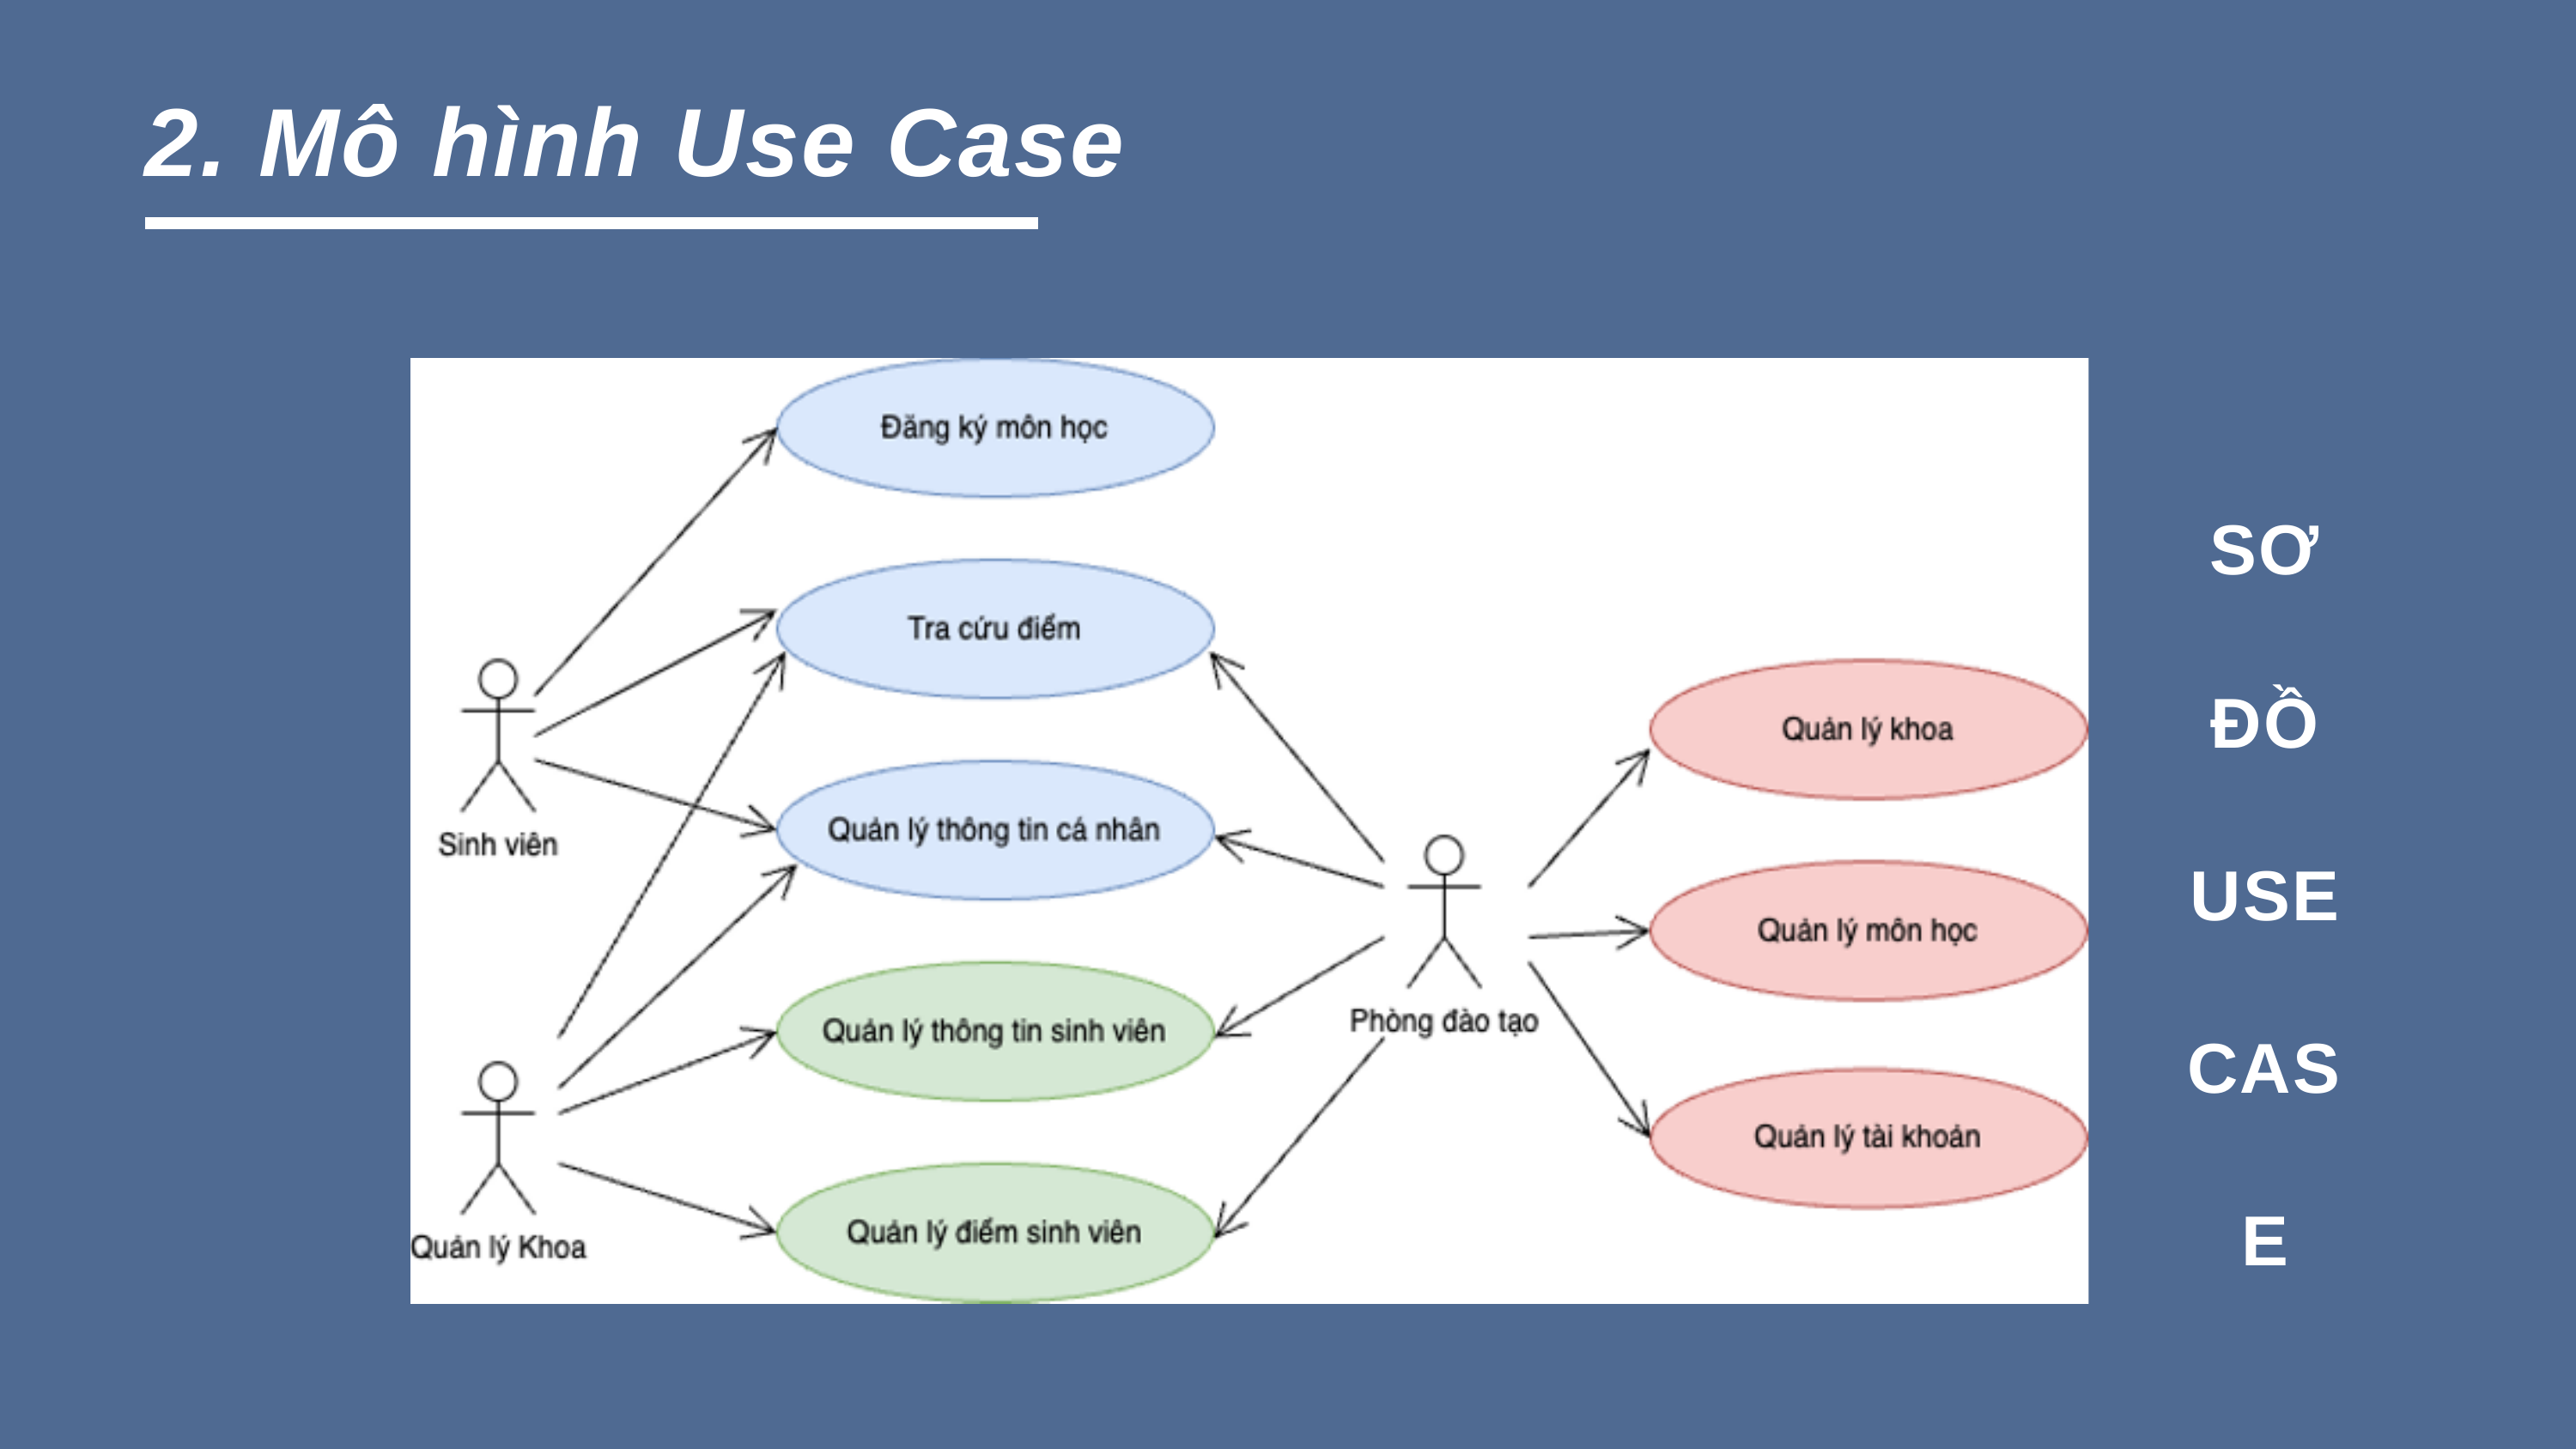

2. Mô hình Use Case

SƠ
ĐỒ
USE
CASE